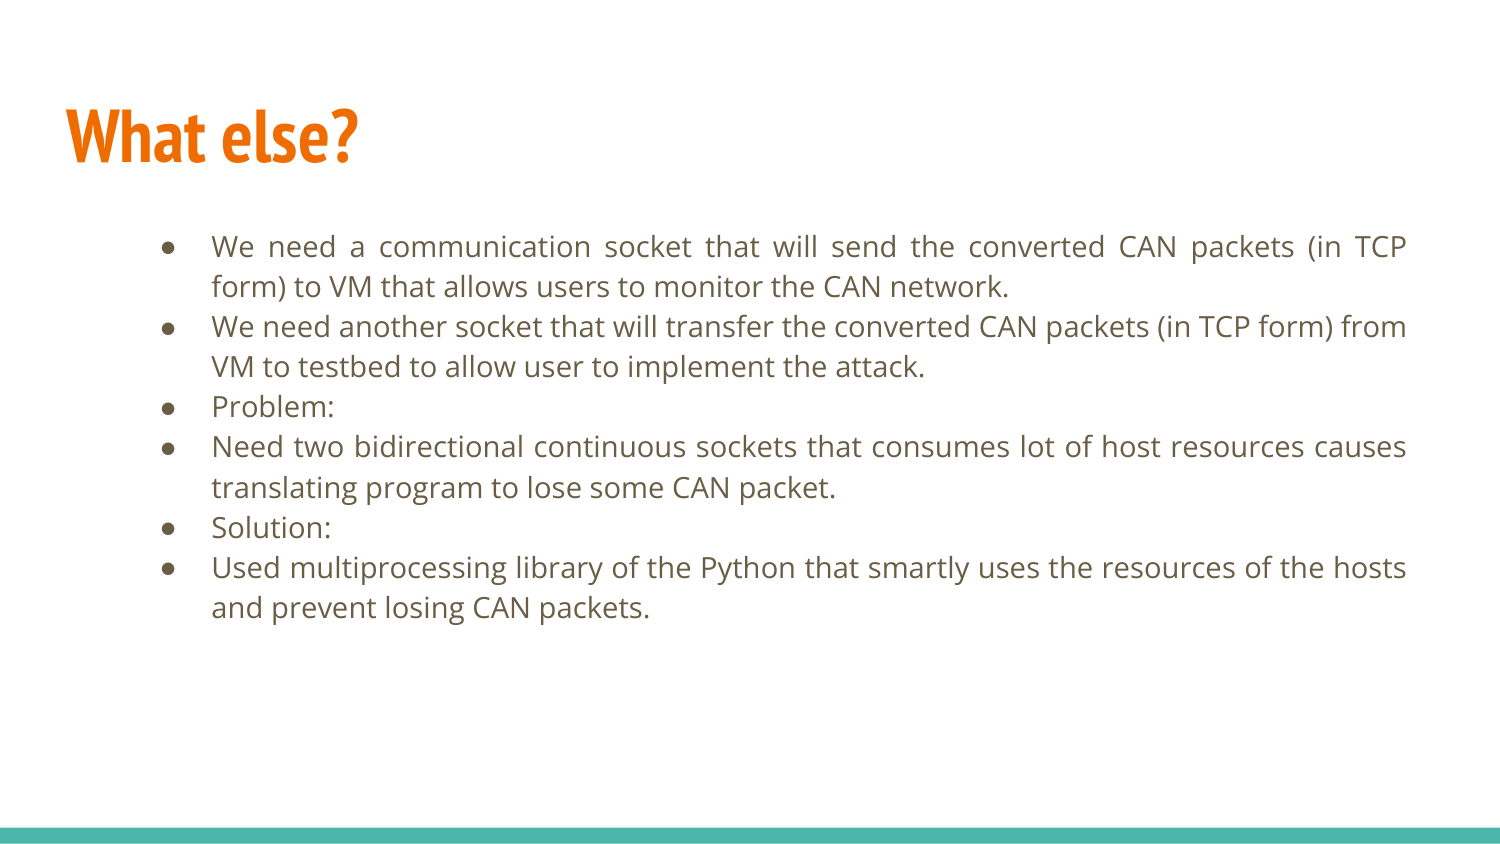

# What else?
We need a communication socket that will send the converted CAN packets (in TCP form) to VM that allows users to monitor the CAN network.
We need another socket that will transfer the converted CAN packets (in TCP form) from VM to testbed to allow user to implement the attack.
Problem:
Need two bidirectional continuous sockets that consumes lot of host resources causes translating program to lose some CAN packet.
Solution:
Used multiprocessing library of the Python that smartly uses the resources of the hosts and prevent losing CAN packets.